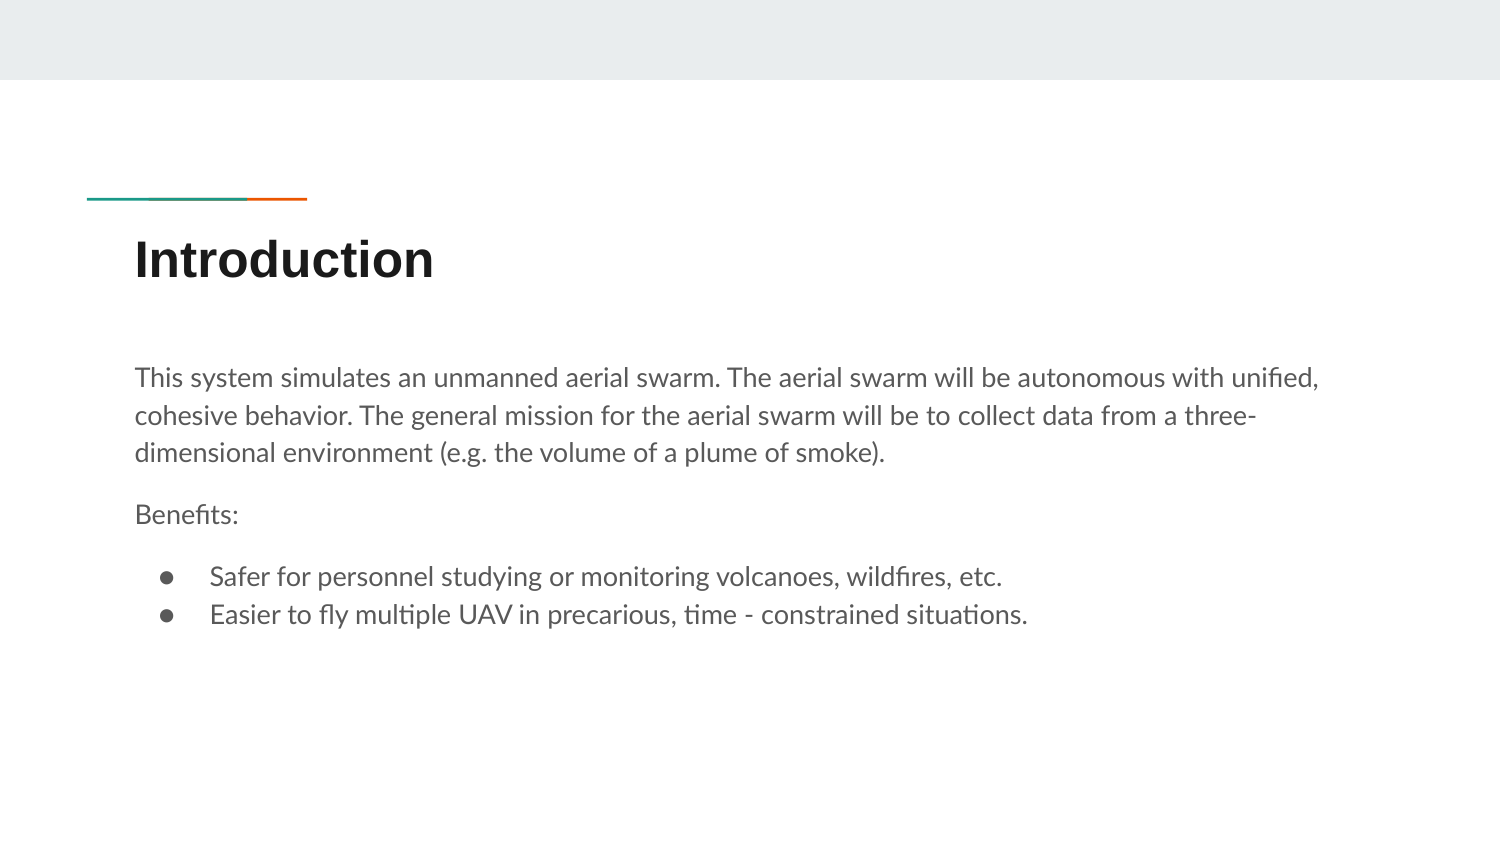

# Introduction
This system simulates an unmanned aerial swarm. The aerial swarm will be autonomous with unified, cohesive behavior. The general mission for the aerial swarm will be to collect data from a three-dimensional environment (e.g. the volume of a plume of smoke).
Benefits:
Safer for personnel studying or monitoring volcanoes, wildfires, etc.
Easier to fly multiple UAV in precarious, time - constrained situations.